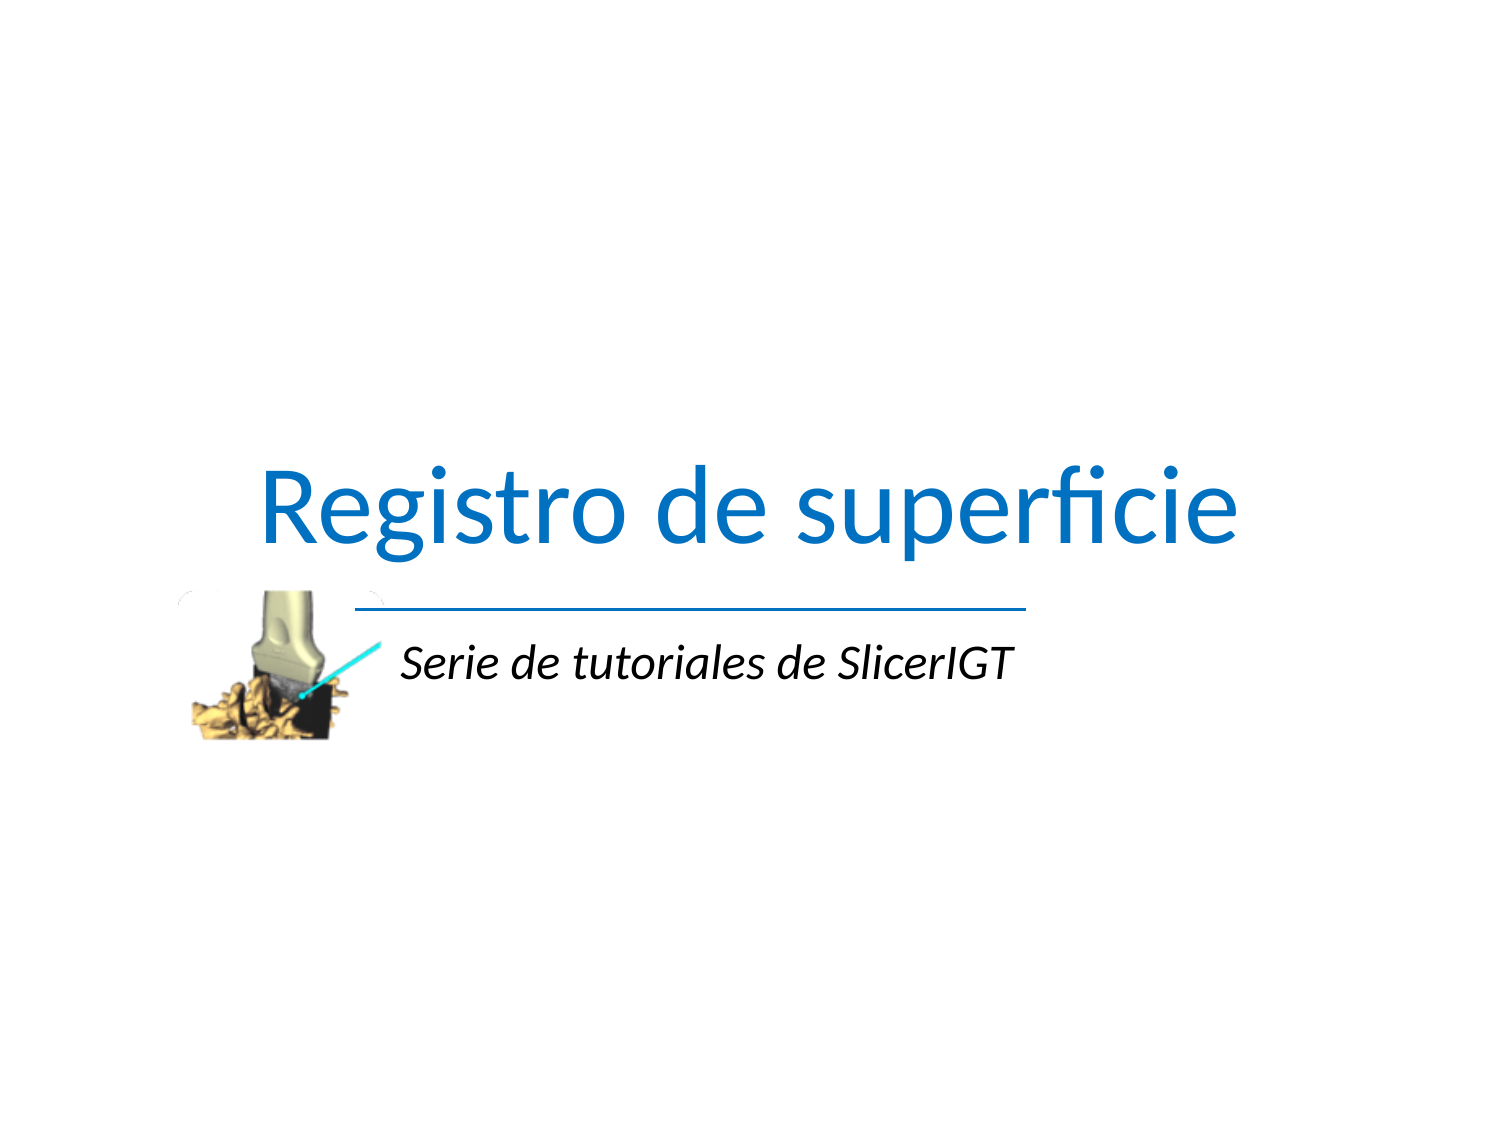

# Registro de superficie
Serie de tutoriales de SlicerIGT